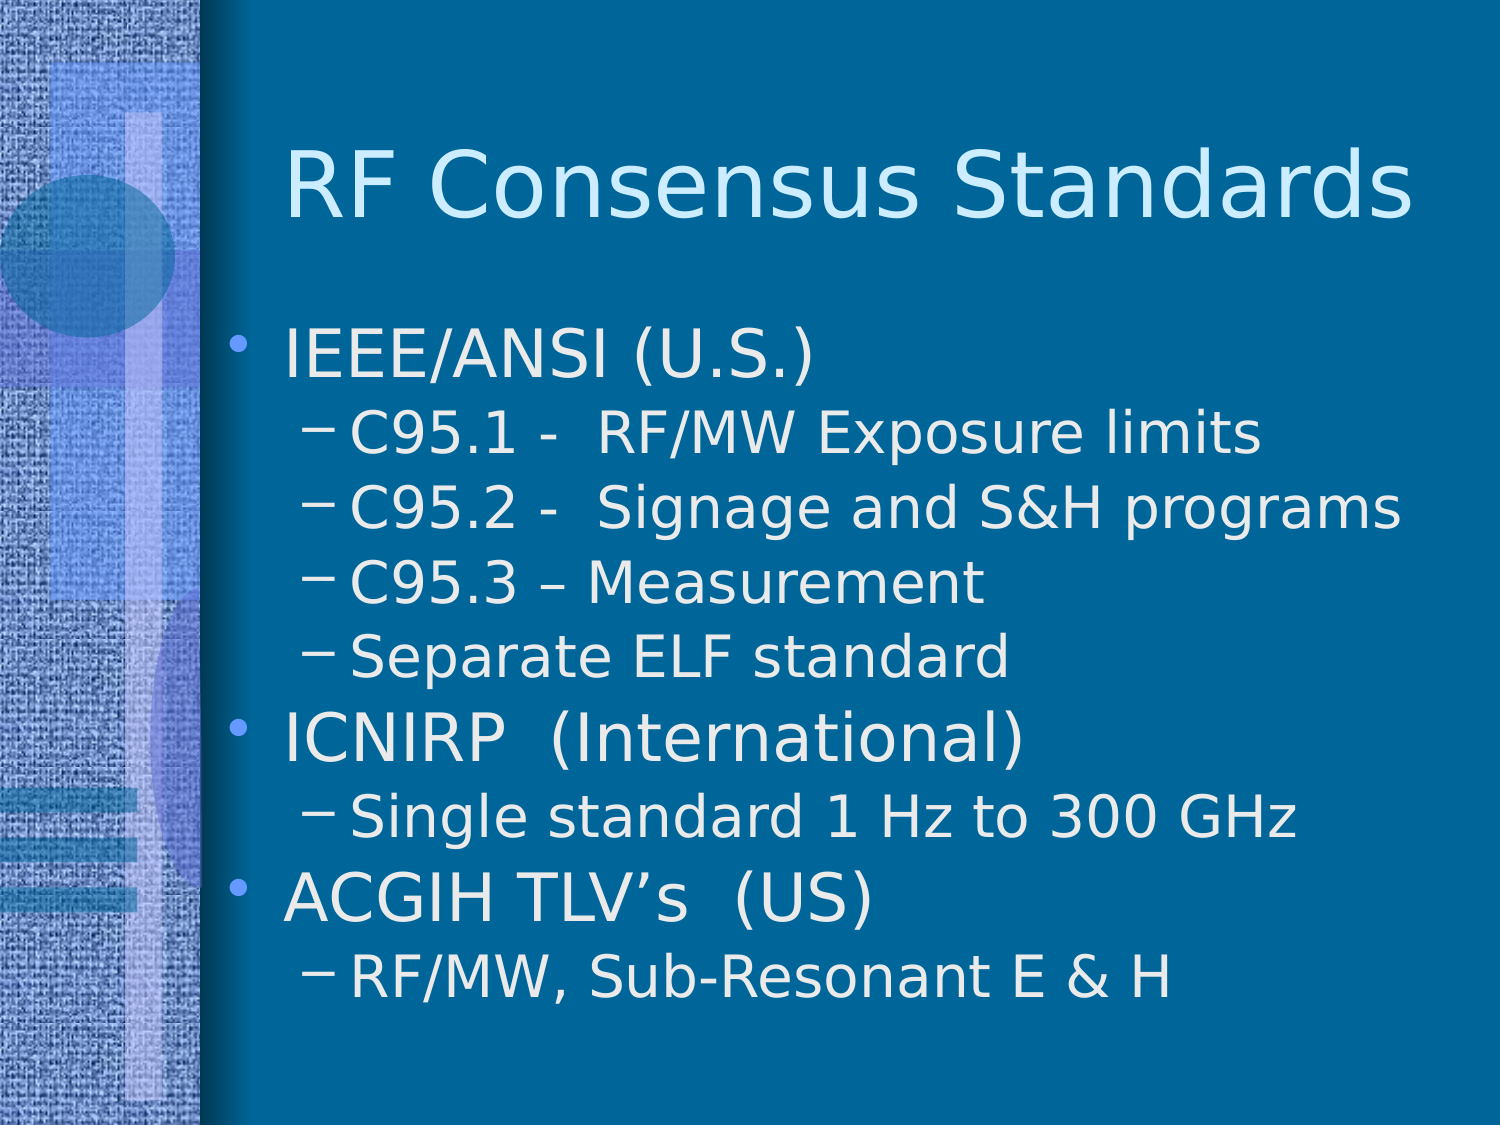

# RF Consensus Standards
IEEE/ANSI (U.S.)
C95.1 -  RF/MW Exposure limits
C95.2 -  Signage and S&H programs
C95.3 – Measurement
Separate ELF standard
ICNIRP  (International)
Single standard 1 Hz to 300 GHz
ACGIH TLV’s  (US)
RF/MW, Sub-Resonant E & H